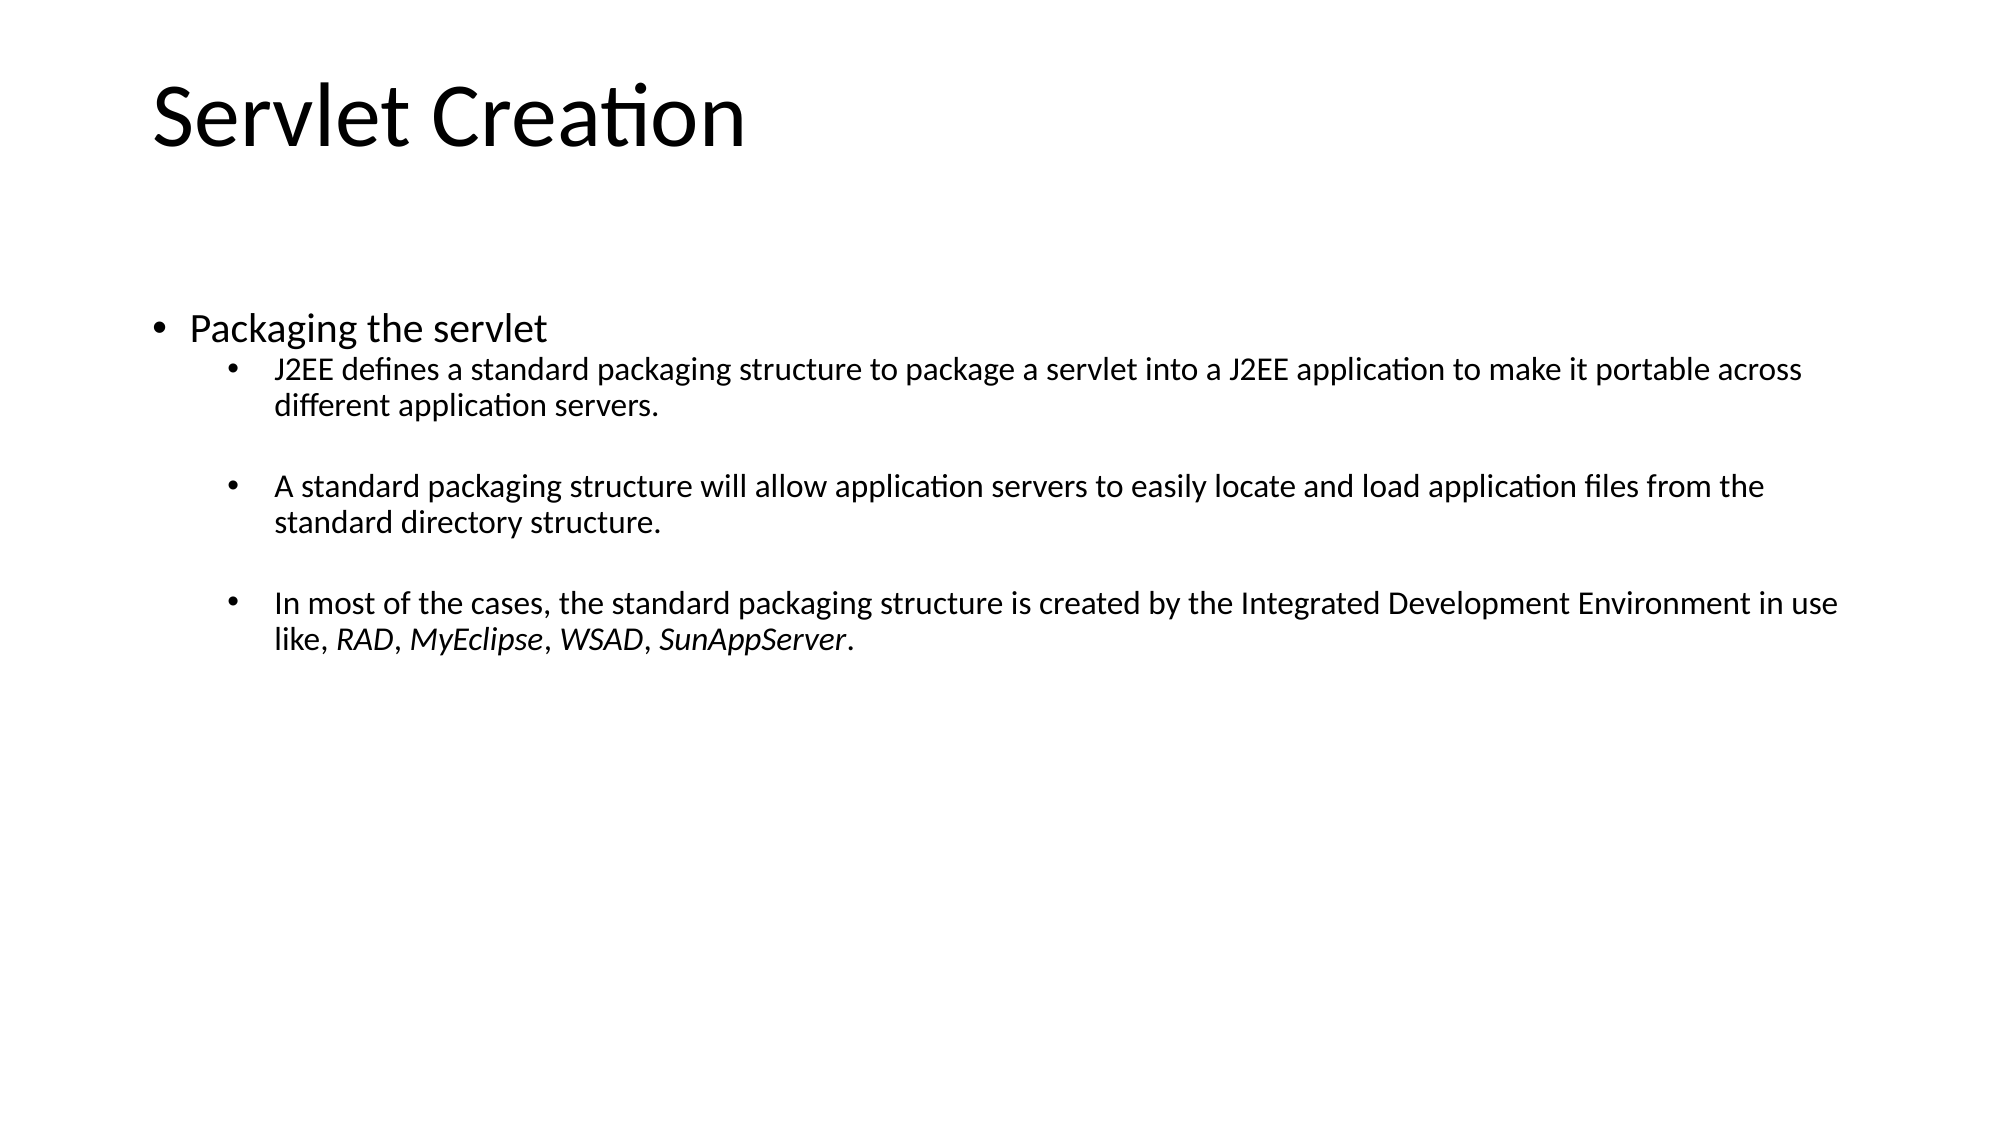

# Servlet Creation
Packaging the servlet
J2EE defines a standard packaging structure to package a servlet into a J2EE application to make it portable across different application servers.

A standard packaging structure will allow application servers to easily locate and load application files from the standard directory structure.

In most of the cases, the standard packaging structure is created by the Integrated Development Environment in use like, RAD, MyEclipse, WSAD, SunAppServer.
42